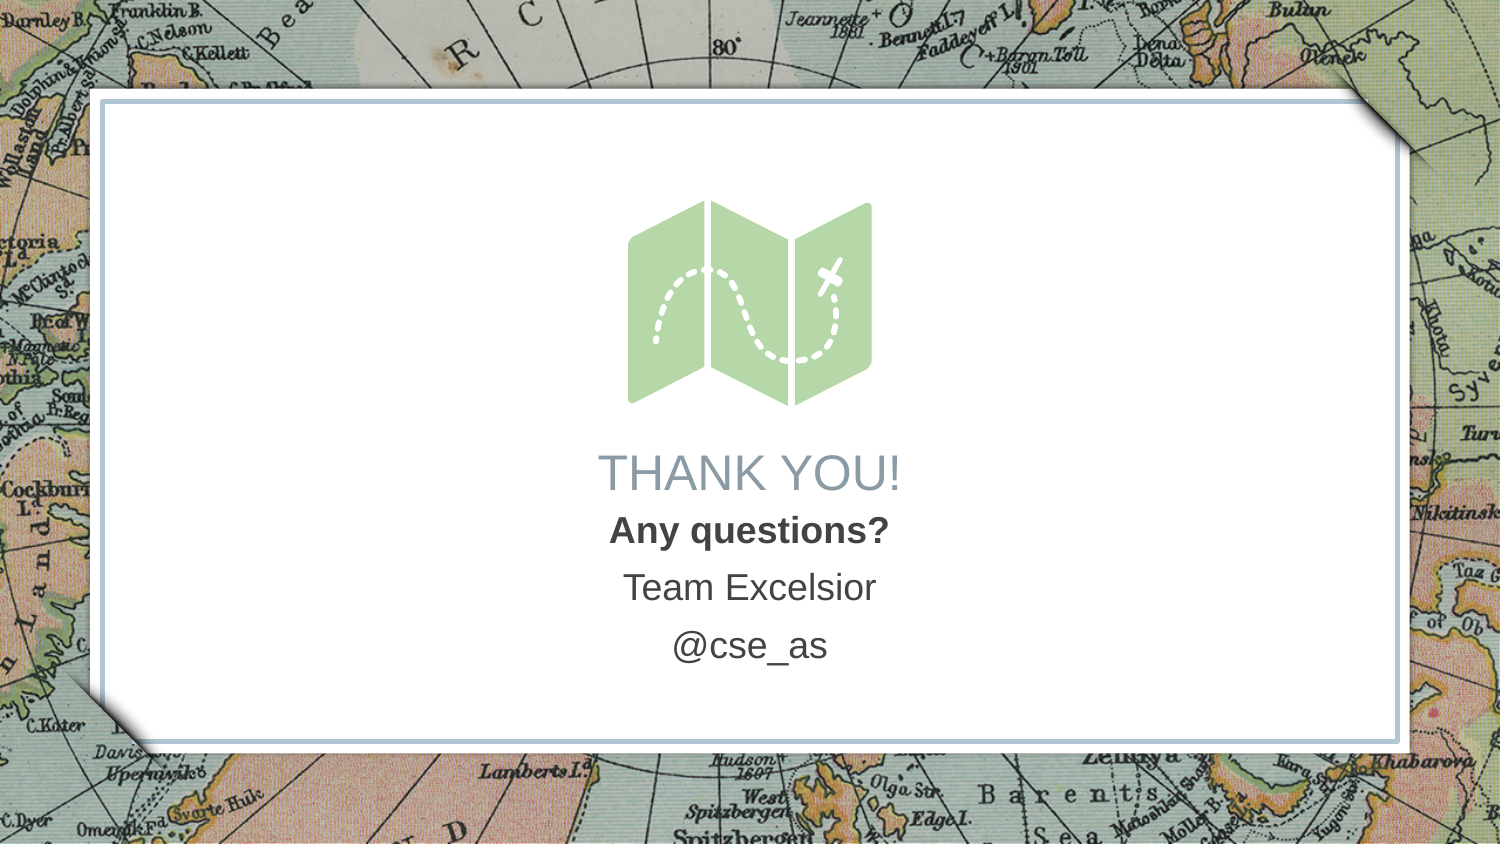

THANK YOU!
Any questions?
Team Excelsior
@cse_as